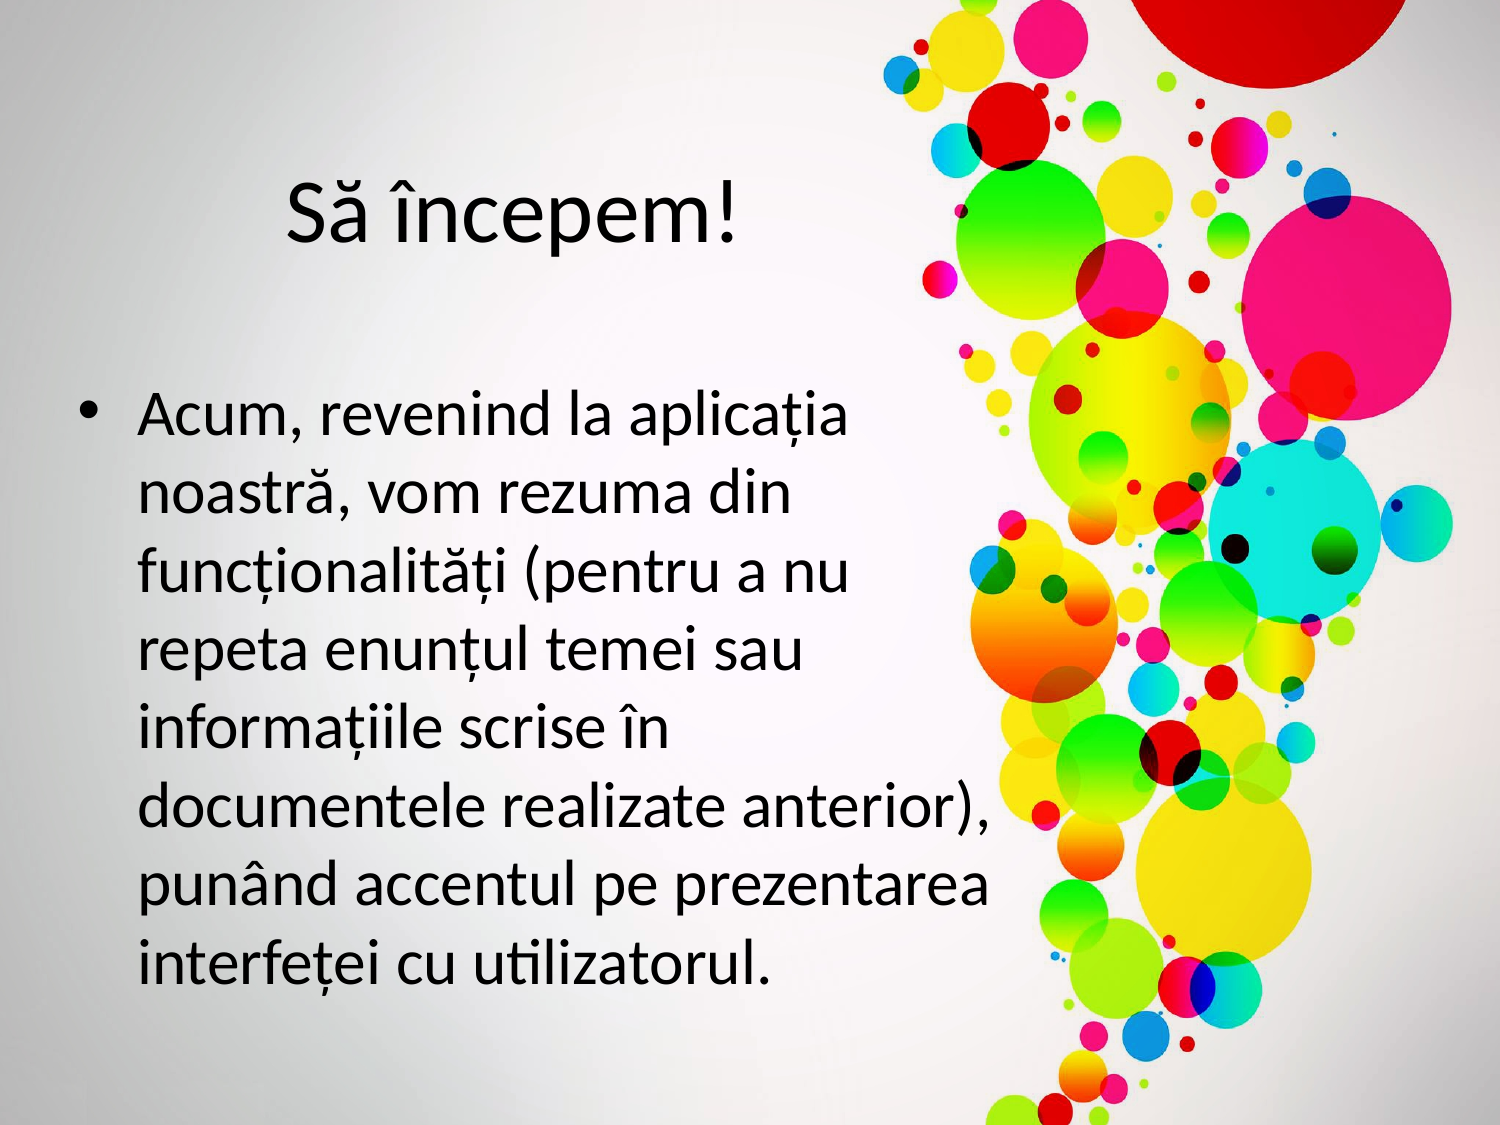

# Să începem!
Acum, revenind la aplicaţia noastră, vom rezuma din funcţionalităţi (pentru a nu repeta enunţul temei sau informaţiile scrise în documentele realizate anterior), punând accentul pe prezentarea interfeţei cu utilizatorul.